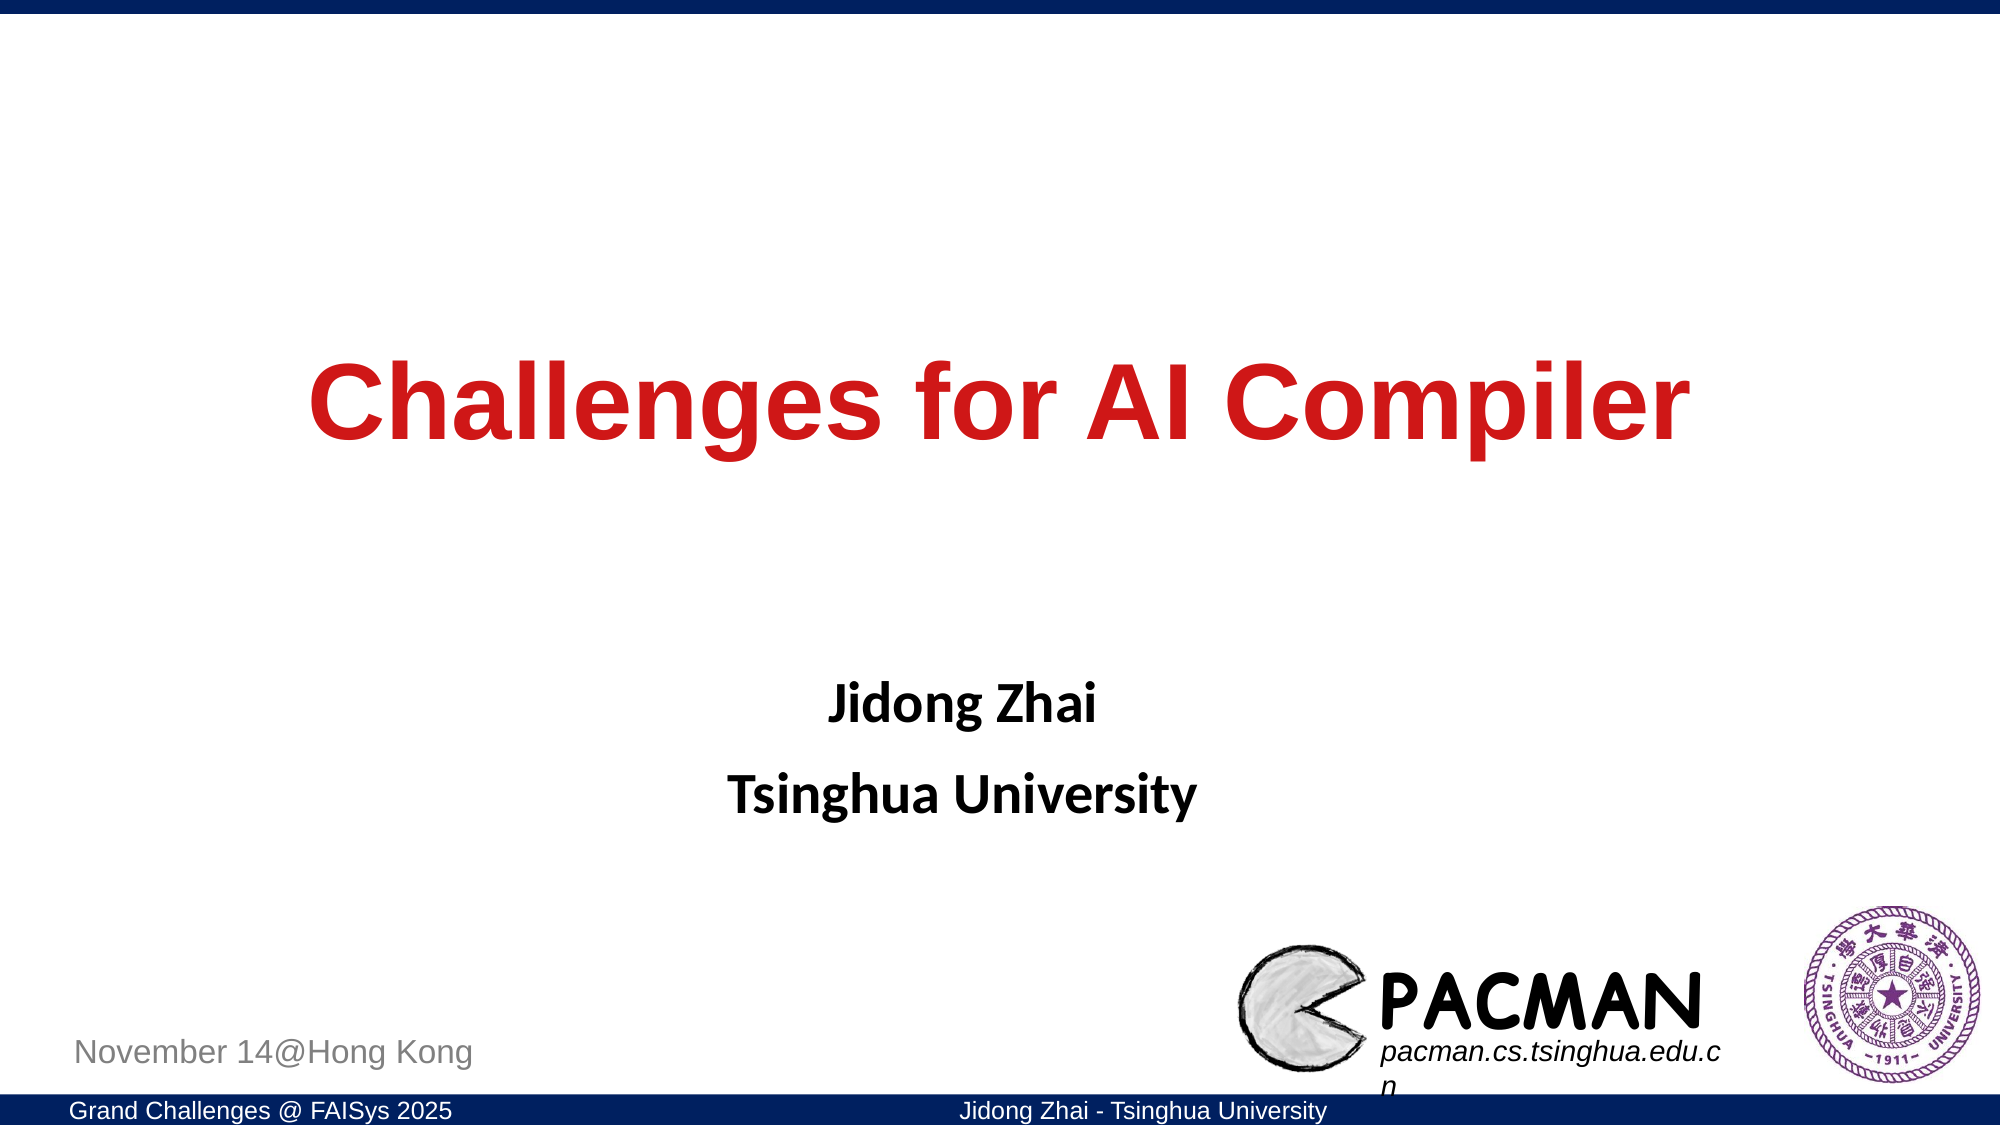

# Challenges for AI Compiler
Jidong Zhai
Tsinghua University
November 14@Hong Kong